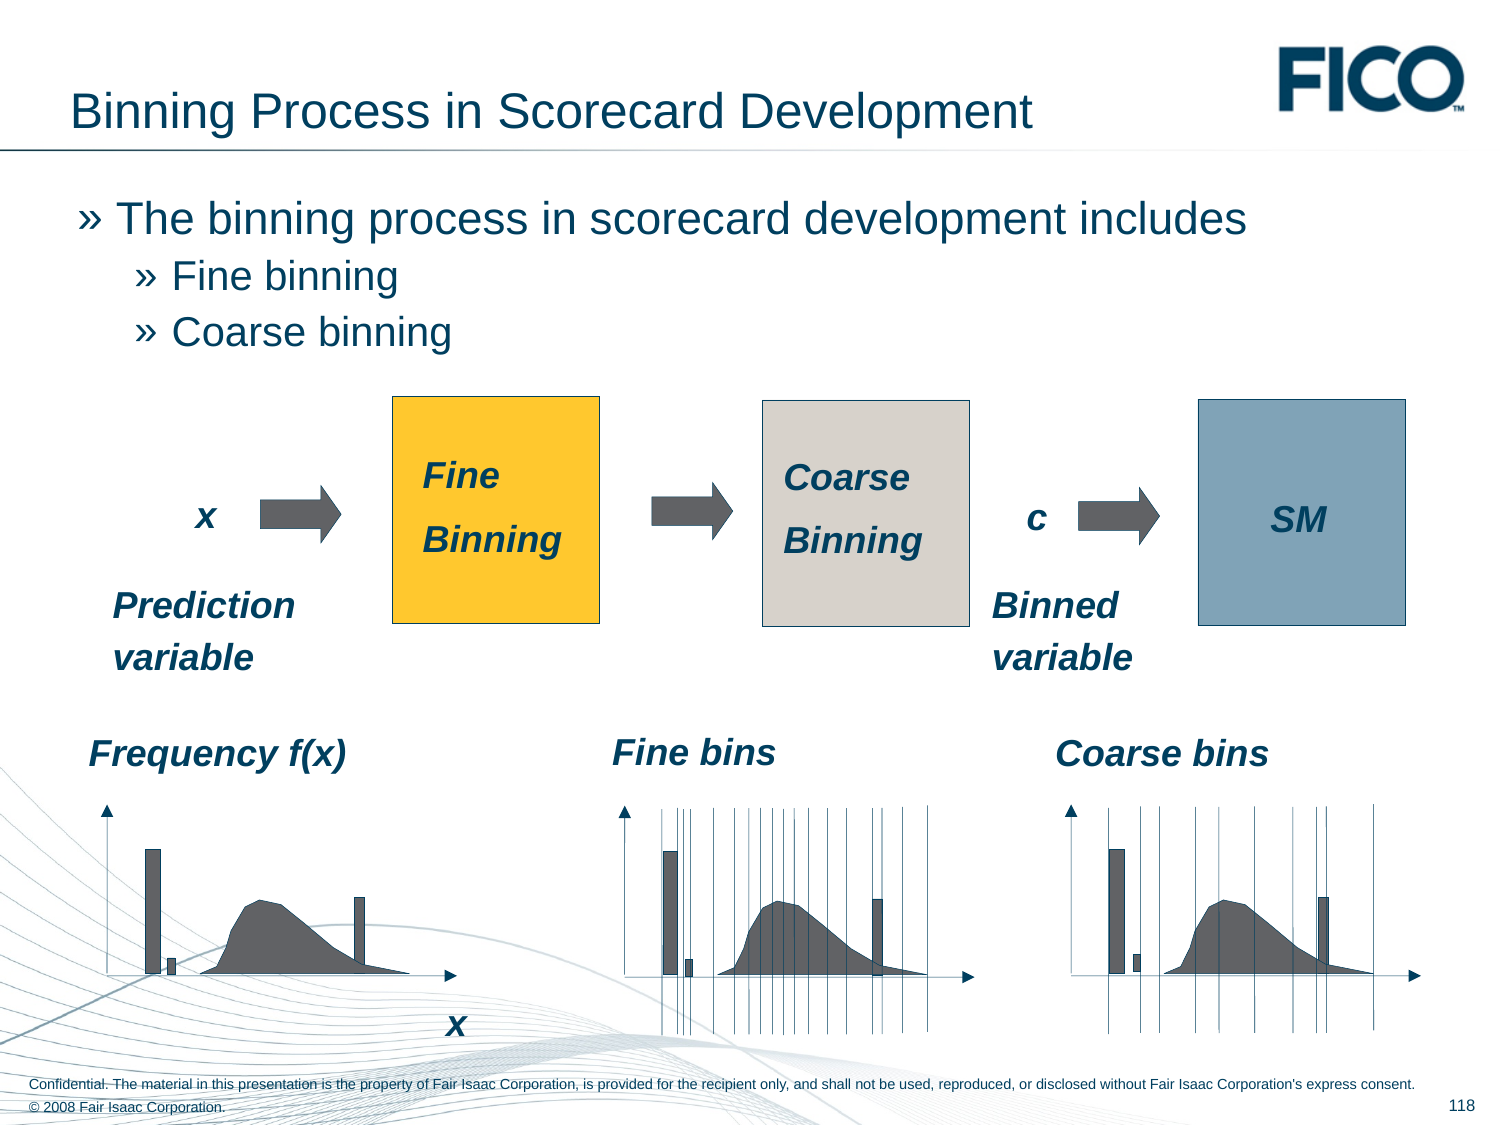

# Binning Process in Scorecard Development
The binning process in scorecard development includes
Fine binning
Coarse binning

Fine
Binning
Coarse
Binning
Coarse
Binning

x

c
SM

Prediction
variable
Binned
variable
Fine bins
Coarse bins
Frequency f(x)

x